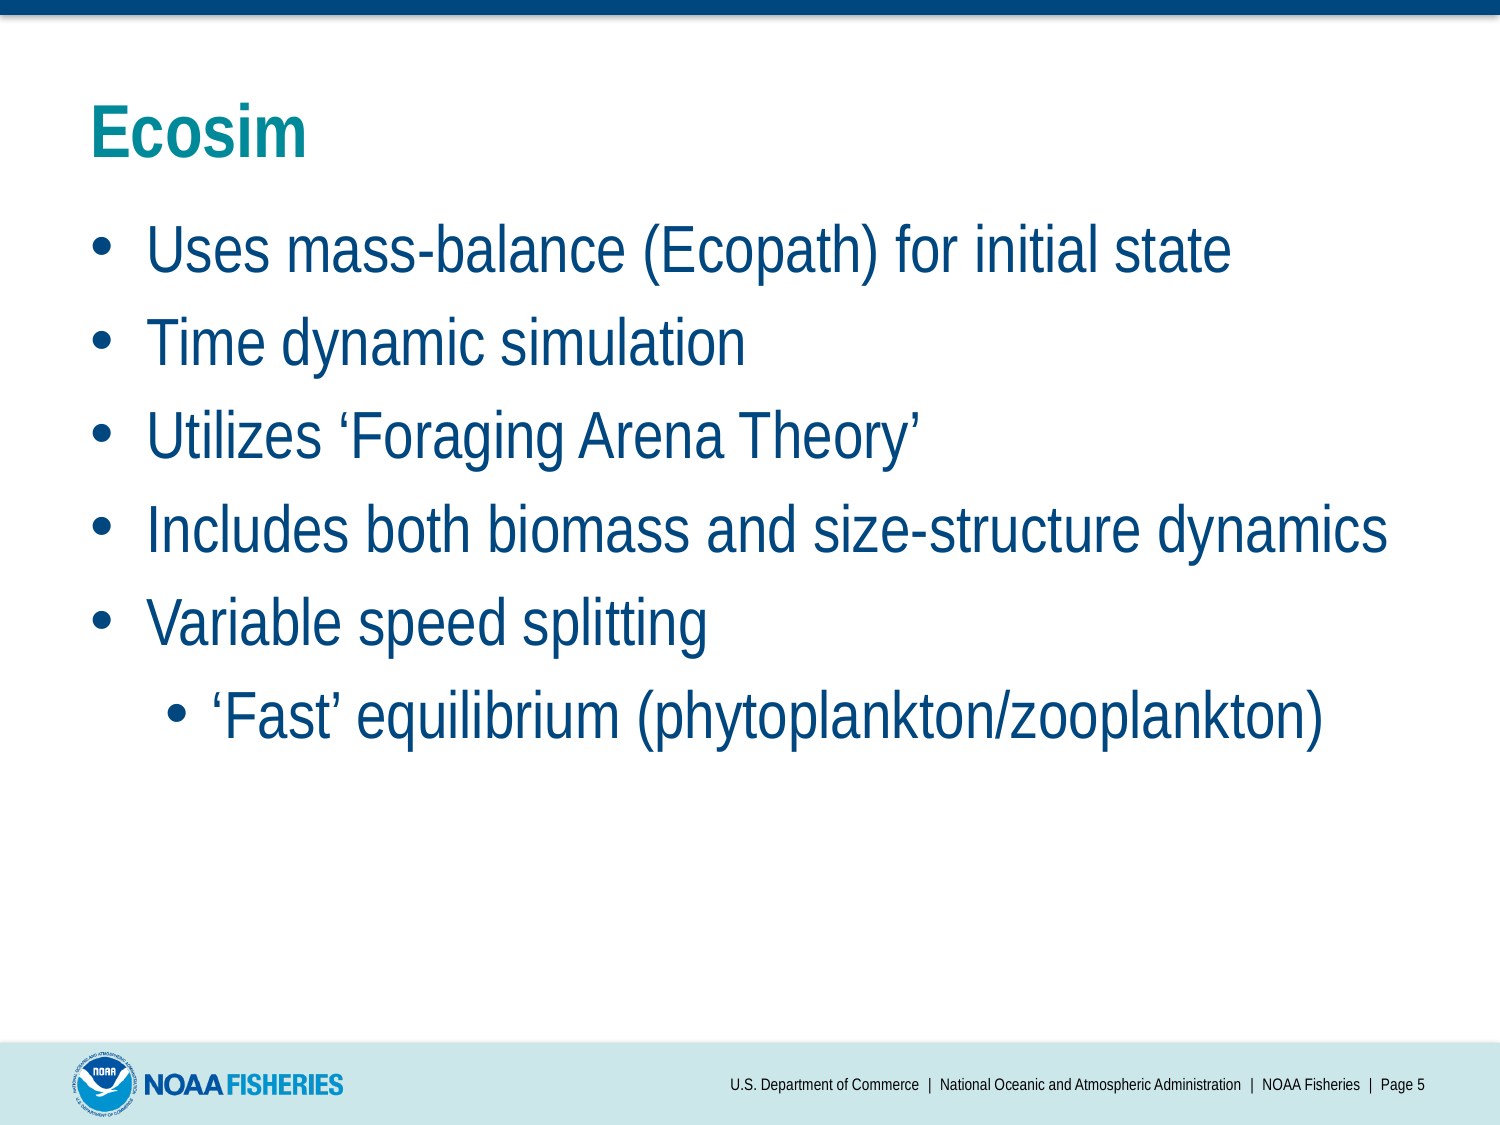

# Ecosim
Uses mass-balance (Ecopath) for initial state
Time dynamic simulation
Utilizes ‘Foraging Arena Theory’
Includes both biomass and size-structure dynamics
Variable speed splitting
‘Fast’ equilibrium (phytoplankton/zooplankton)
U.S. Department of Commerce | National Oceanic and Atmospheric Administration | NOAA Fisheries | Page 5